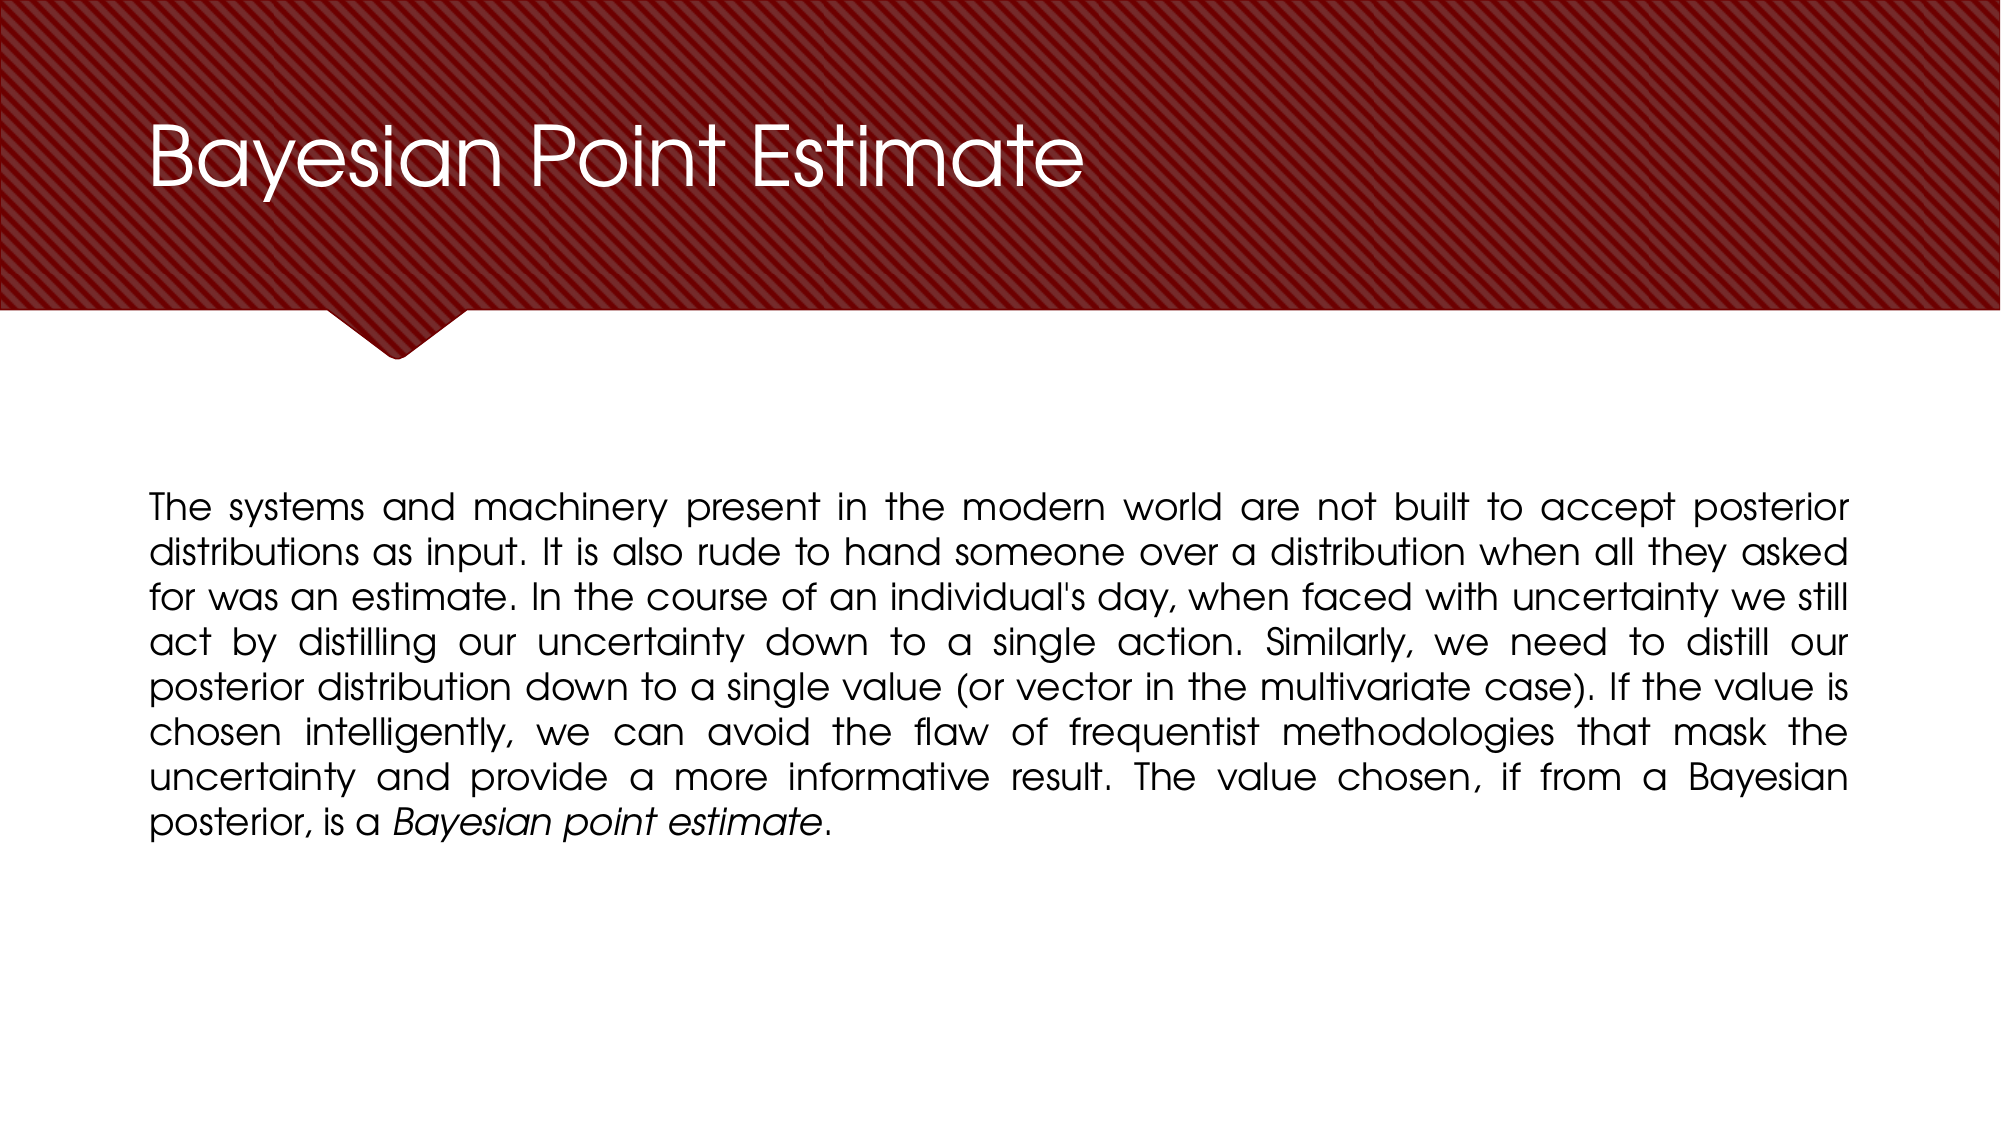

# Bayesian Point Estimate
The systems and machinery present in the modern world are not built to accept posterior distributions as input. It is also rude to hand someone over a distribution when all they asked for was an estimate. In the course of an individual's day, when faced with uncertainty we still act by distilling our uncertainty down to a single action. Similarly, we need to distill our posterior distribution down to a single value (or vector in the multivariate case). If the value is chosen intelligently, we can avoid the flaw of frequentist methodologies that mask the uncertainty and provide a more informative result. The value chosen, if from a Bayesian posterior, is a Bayesian point estimate.